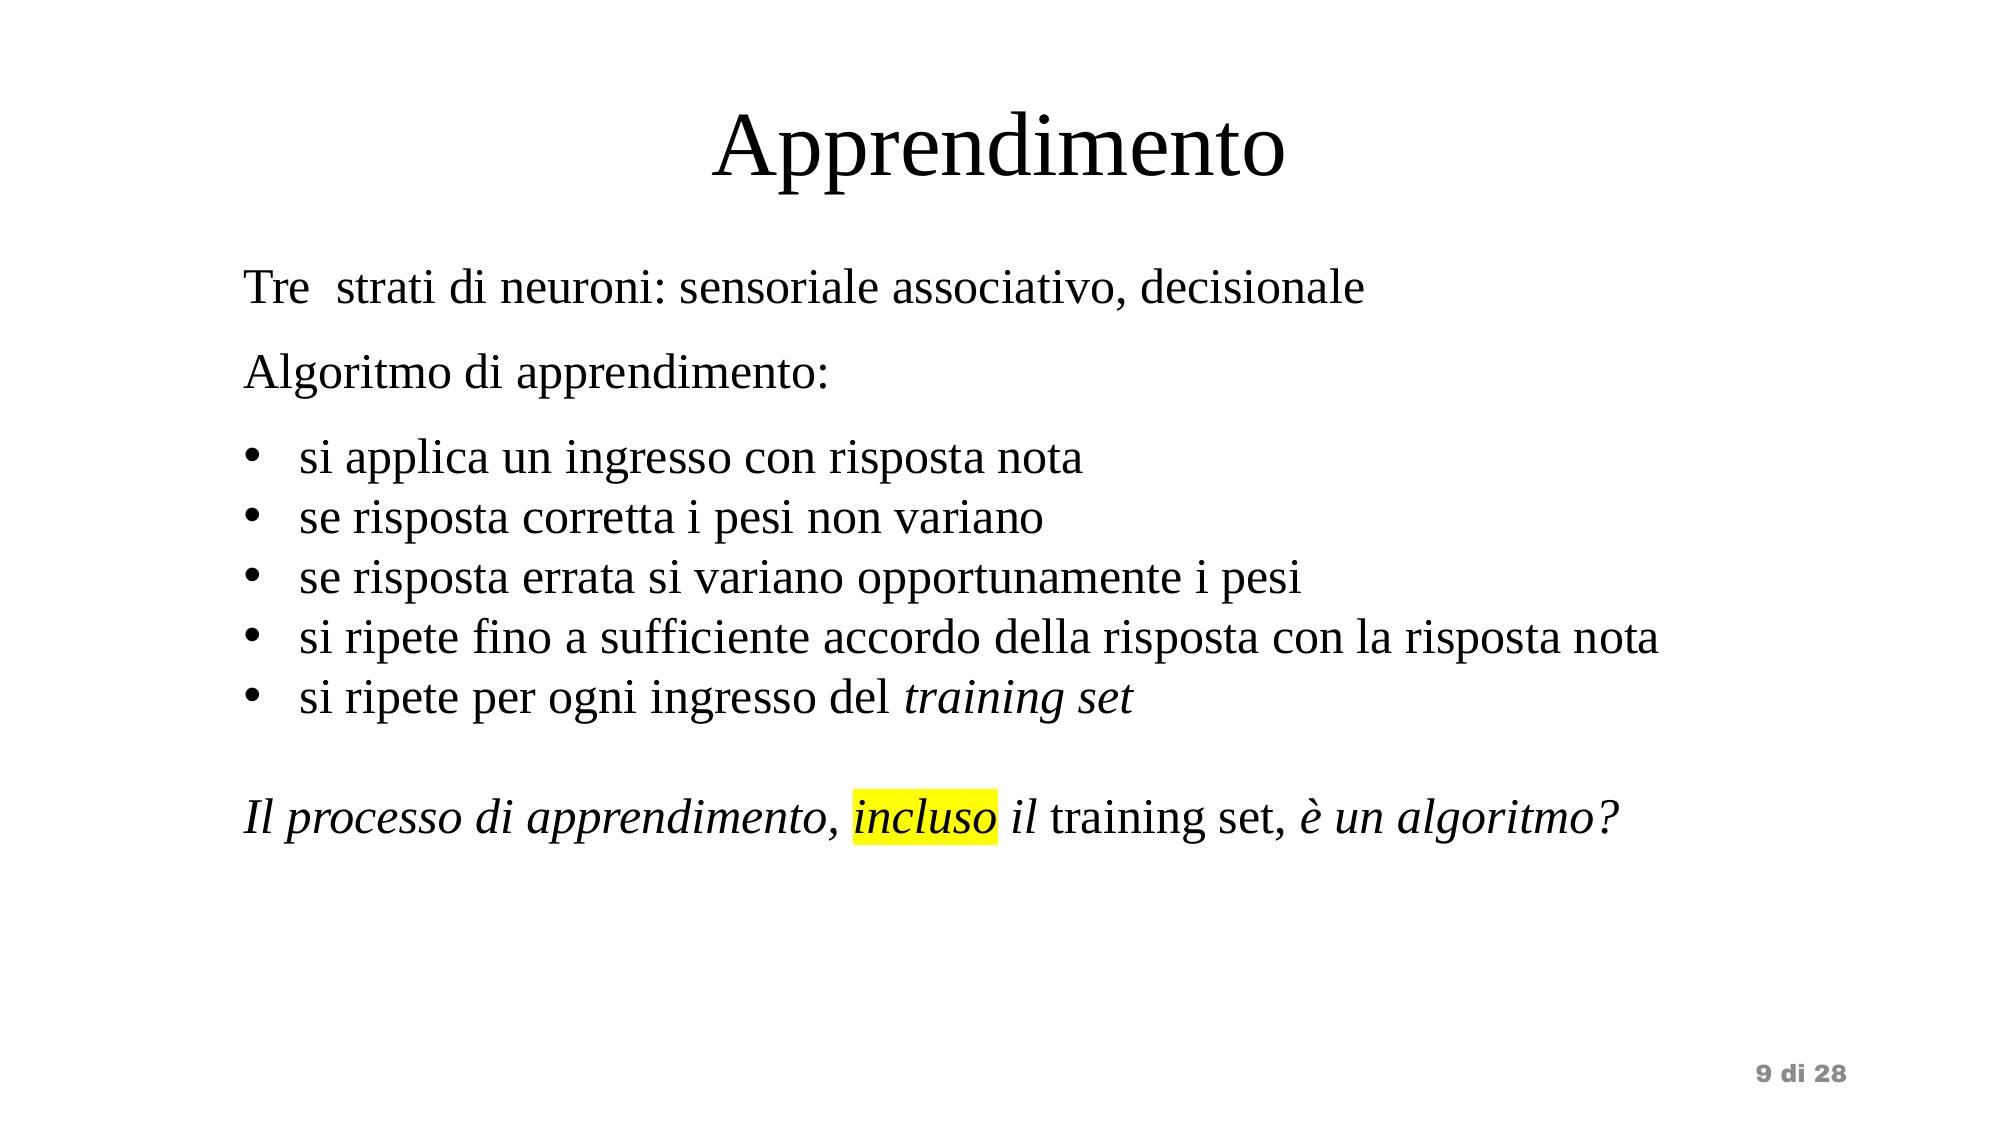

Apprendimento

Tre  strati di neuroni: sensoriale associativo, decisionale

Algoritmo di apprendimento:

si applica un ingresso con risposta nota
se risposta corretta i pesi non variano
se risposta errata si variano opportunamente i pesi
si ripete fino a sufficiente accordo della risposta con la risposta nota
si ripete per ogni ingresso del training set

Il processo di apprendimento, incluso il training set, è un algoritmo?
9 di 28